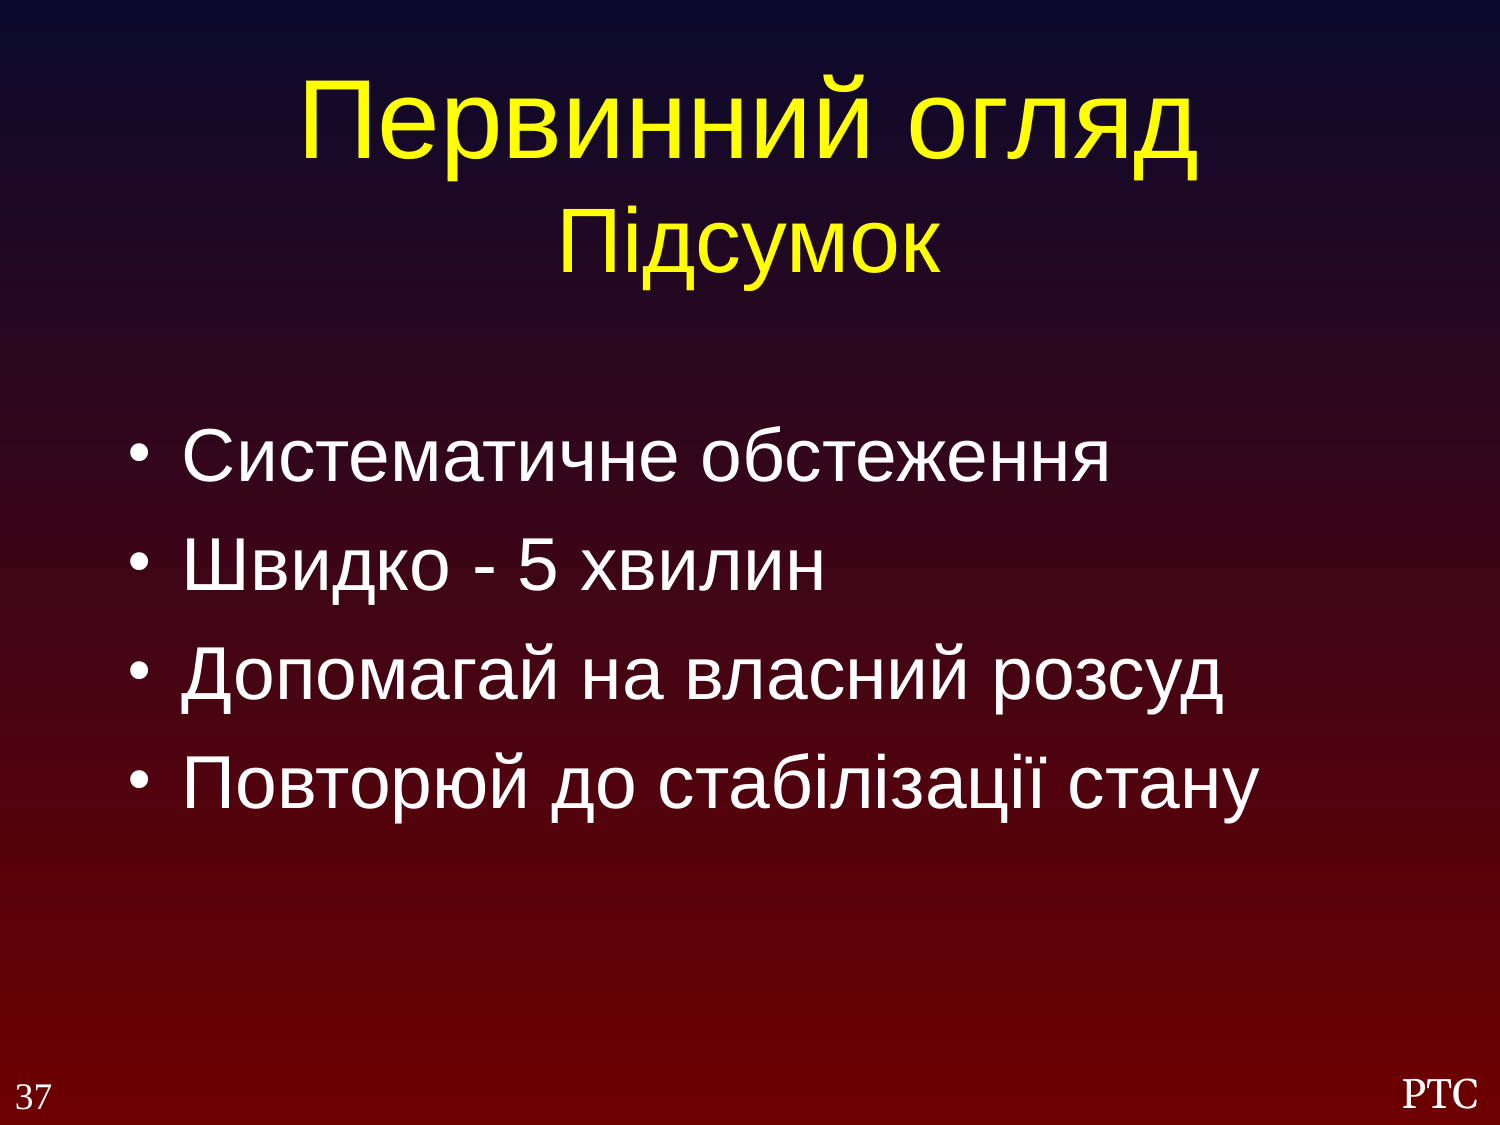

Первинний огляд
Підсумок
Систематичне обстеження
Швидко - 5 хвилин
Допомагай на власний розсуд
Повторюй до стабілізації стану
37